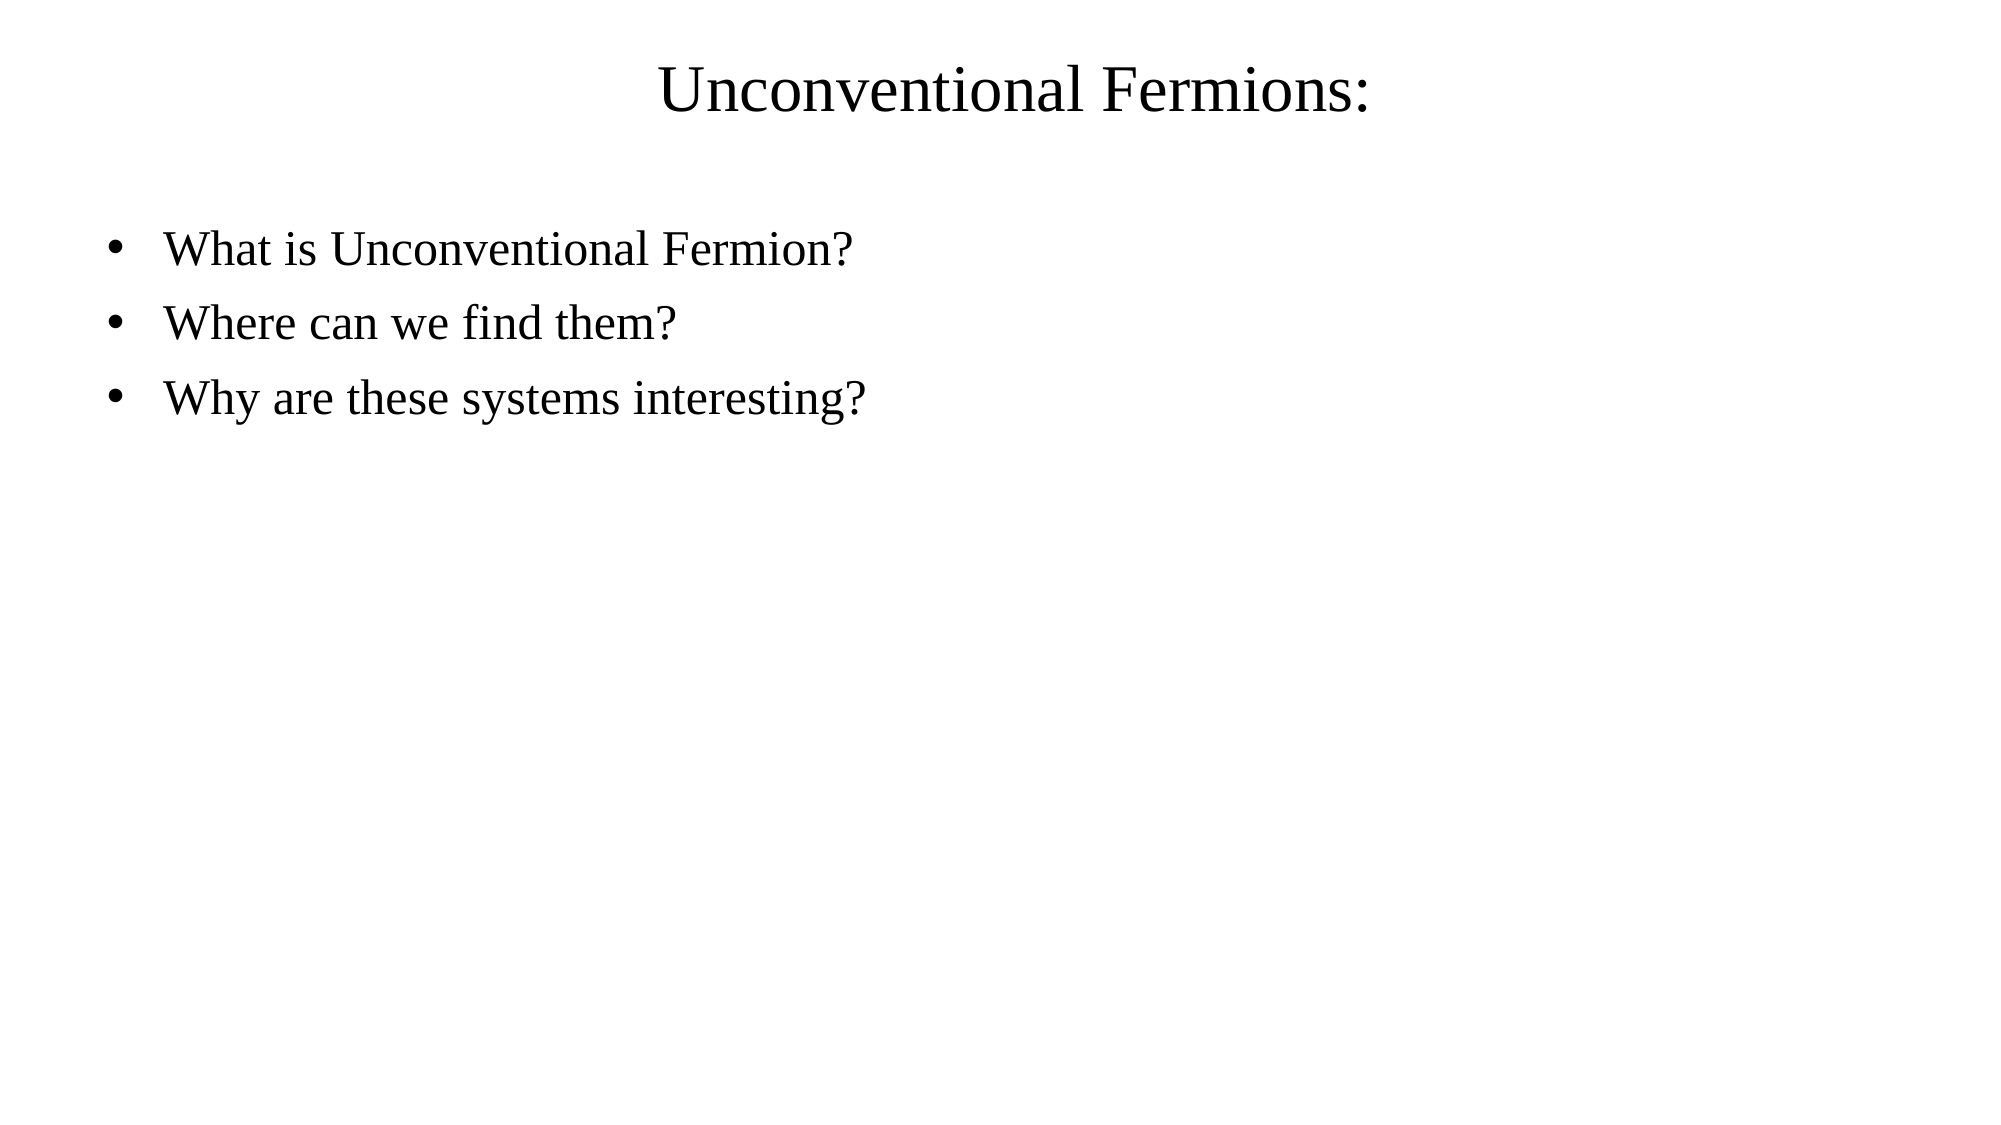

Unconventional Fermions:

What is Unconventional Fermion?
Where can we find them?
Why are these systems interesting?